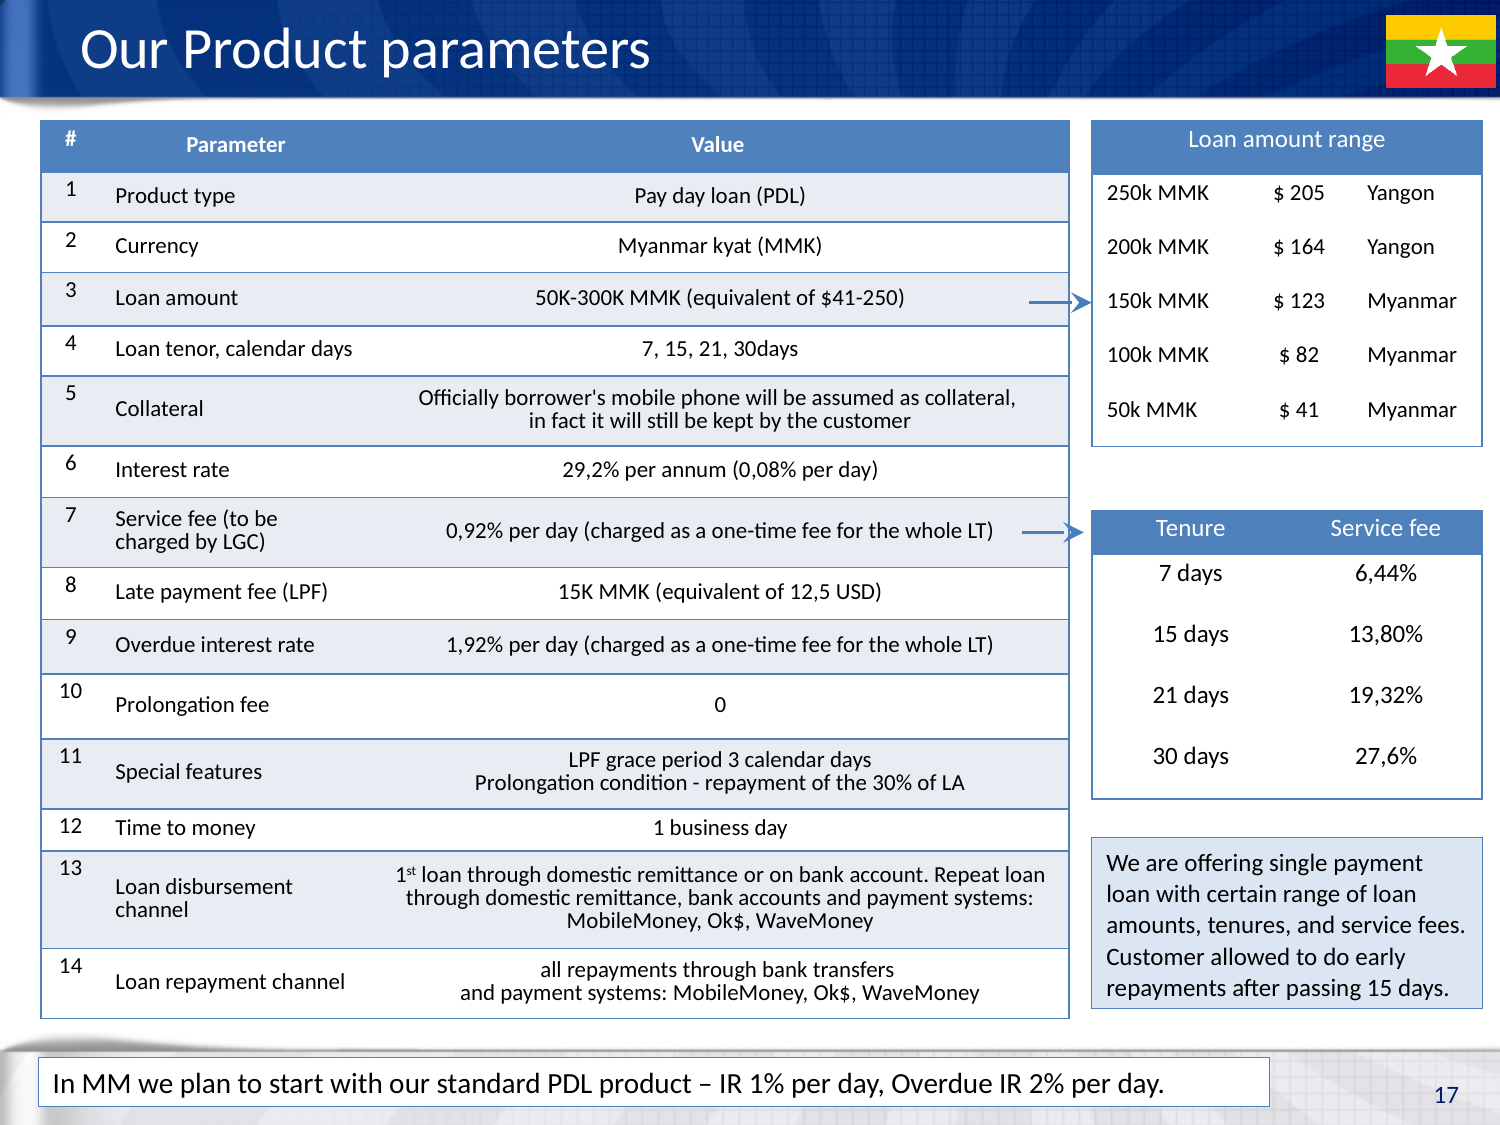

# Our Product parameters
| # | Parameter | Value |
| --- | --- | --- |
| 1 | Product type | Pay day loan (PDL) |
| 2 | Currency | Myanmar kyat (MMK) |
| 3 | Loan amount | 50K-300K MMK (equivalent of $41-250) |
| 4 | Loan tenor, calendar days | 7, 15, 21, 30days |
| 5 | Collateral | Officially borrower's mobile phone will be assumed as collateral, in fact it will still be kept by the customer |
| 6 | Interest rate | 29,2% per annum (0,08% per day) |
| 7 | Service fee (to be charged by LGC) | 0,92% per day (charged as a one-time fee for the whole LT) |
| 8 | Late payment fee (LPF) | 15K MMK (equivalent of 12,5 USD) |
| 9 | Overdue interest rate | 1,92% per day (charged as a one-time fee for the whole LT) |
| 10 | Prolongation fee | 0 |
| 11 | Special features | LPF grace period 3 calendar days Prolongation condition - repayment of the 30% of LA |
| 12 | Time to money | 1 business day |
| 13 | Loan disbursement channel | 1st loan through domestic remittance or on bank account. Repeat loan through domestic remittance, bank accounts and payment systems: MobileMoney, Ok$, WaveMoney |
| 14 | Loan repayment channel | all repayments through bank transfers and payment systems: MobileMoney, Ok$, WaveMoney |
| Loan amount range |  |  |
| --- | --- | --- |
| 250k MMK | $ 205 | Yangon |
| 200k MMK | $ 164 | Yangon |
| 150k MMK | $ 123 | Myanmar |
| 100k MMK | $ 82 | Myanmar |
| 50k MMK | $ 41 | Myanmar |
| Tenure | Service fee |
| --- | --- |
| 7 days | 6,44% |
| 15 days | 13,80% |
| 21 days | 19,32% |
| 30 days | 27,6% |
We are offering single payment loan with certain range of loan amounts, tenures, and service fees. Customer allowed to do early repayments after passing 15 days.
In MM we plan to start with our standard PDL product – IR 1% per day, Overdue IR 2% per day.
17